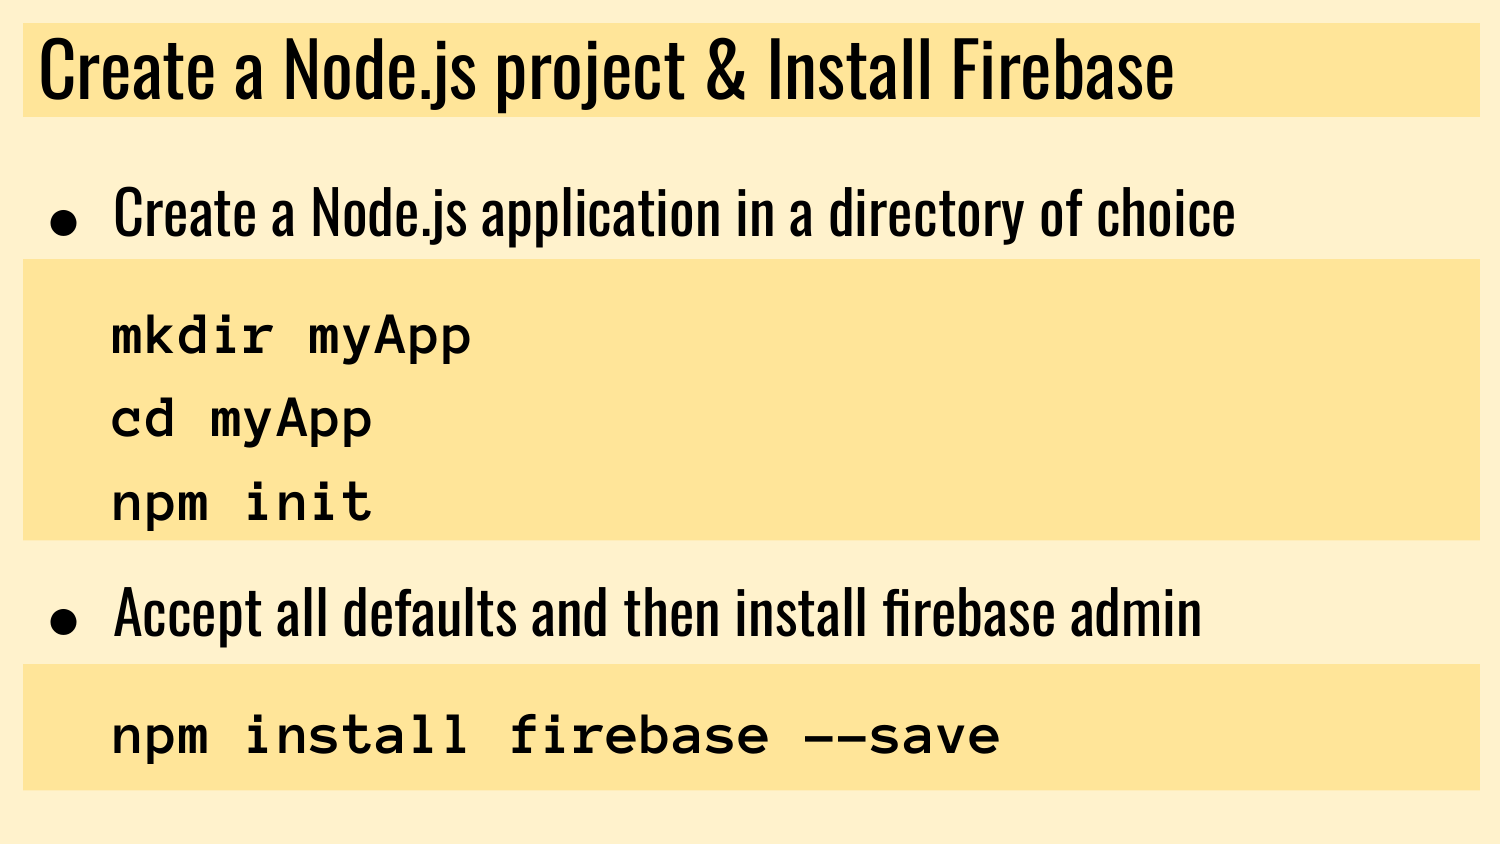

# Create a Node.js project & Install Firebase
Create a Node.js application in a directory of choice
mkdir myApp
cd myApp
npm init
Accept all defaults and then install firebase admin
npm install firebase --save